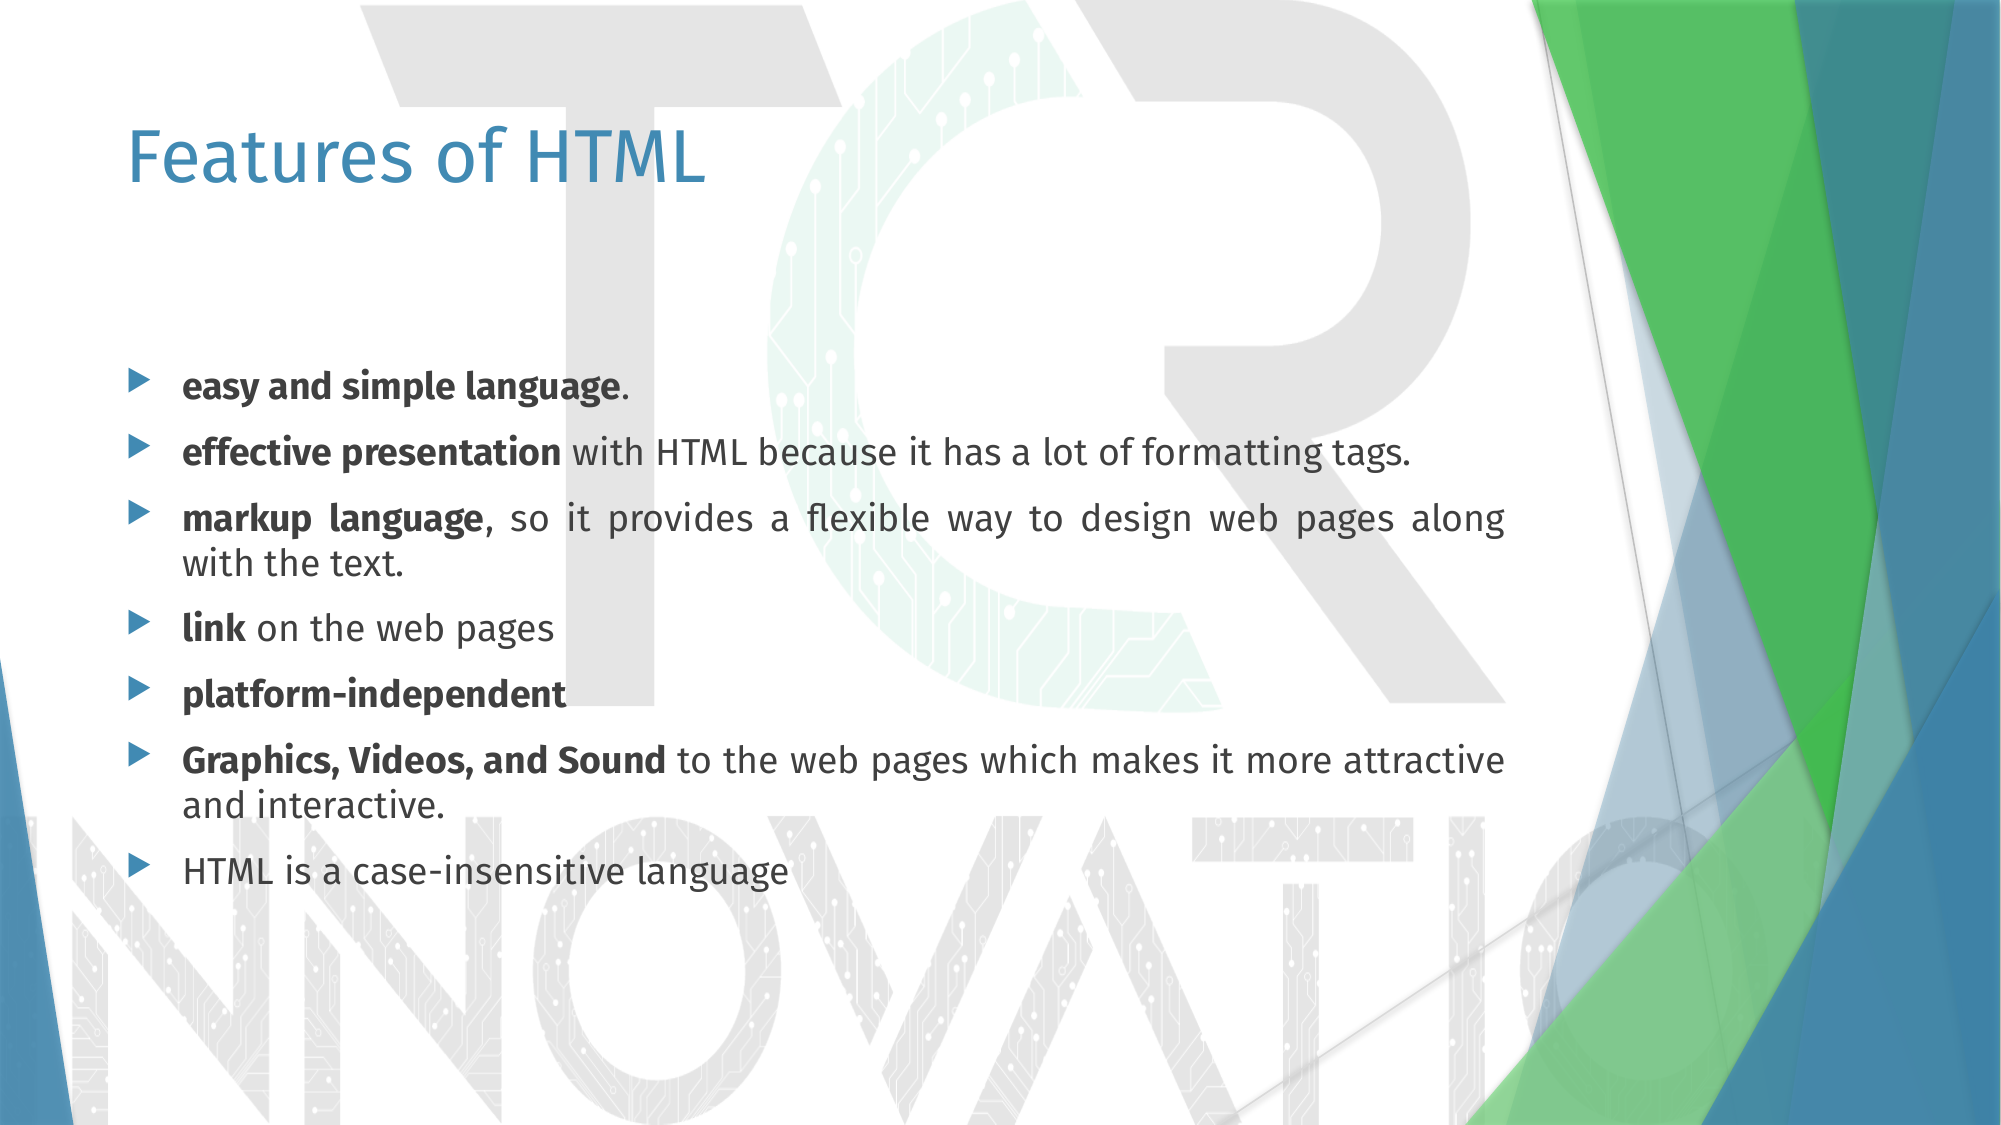

# Features of HTML
easy and simple language.
effective presentation with HTML because it has a lot of formatting tags.
markup language, so it provides a flexible way to design web pages along with the text.
link on the web pages
platform-independent
Graphics, Videos, and Sound to the web pages which makes it more attractive and interactive.
HTML is a case-insensitive language